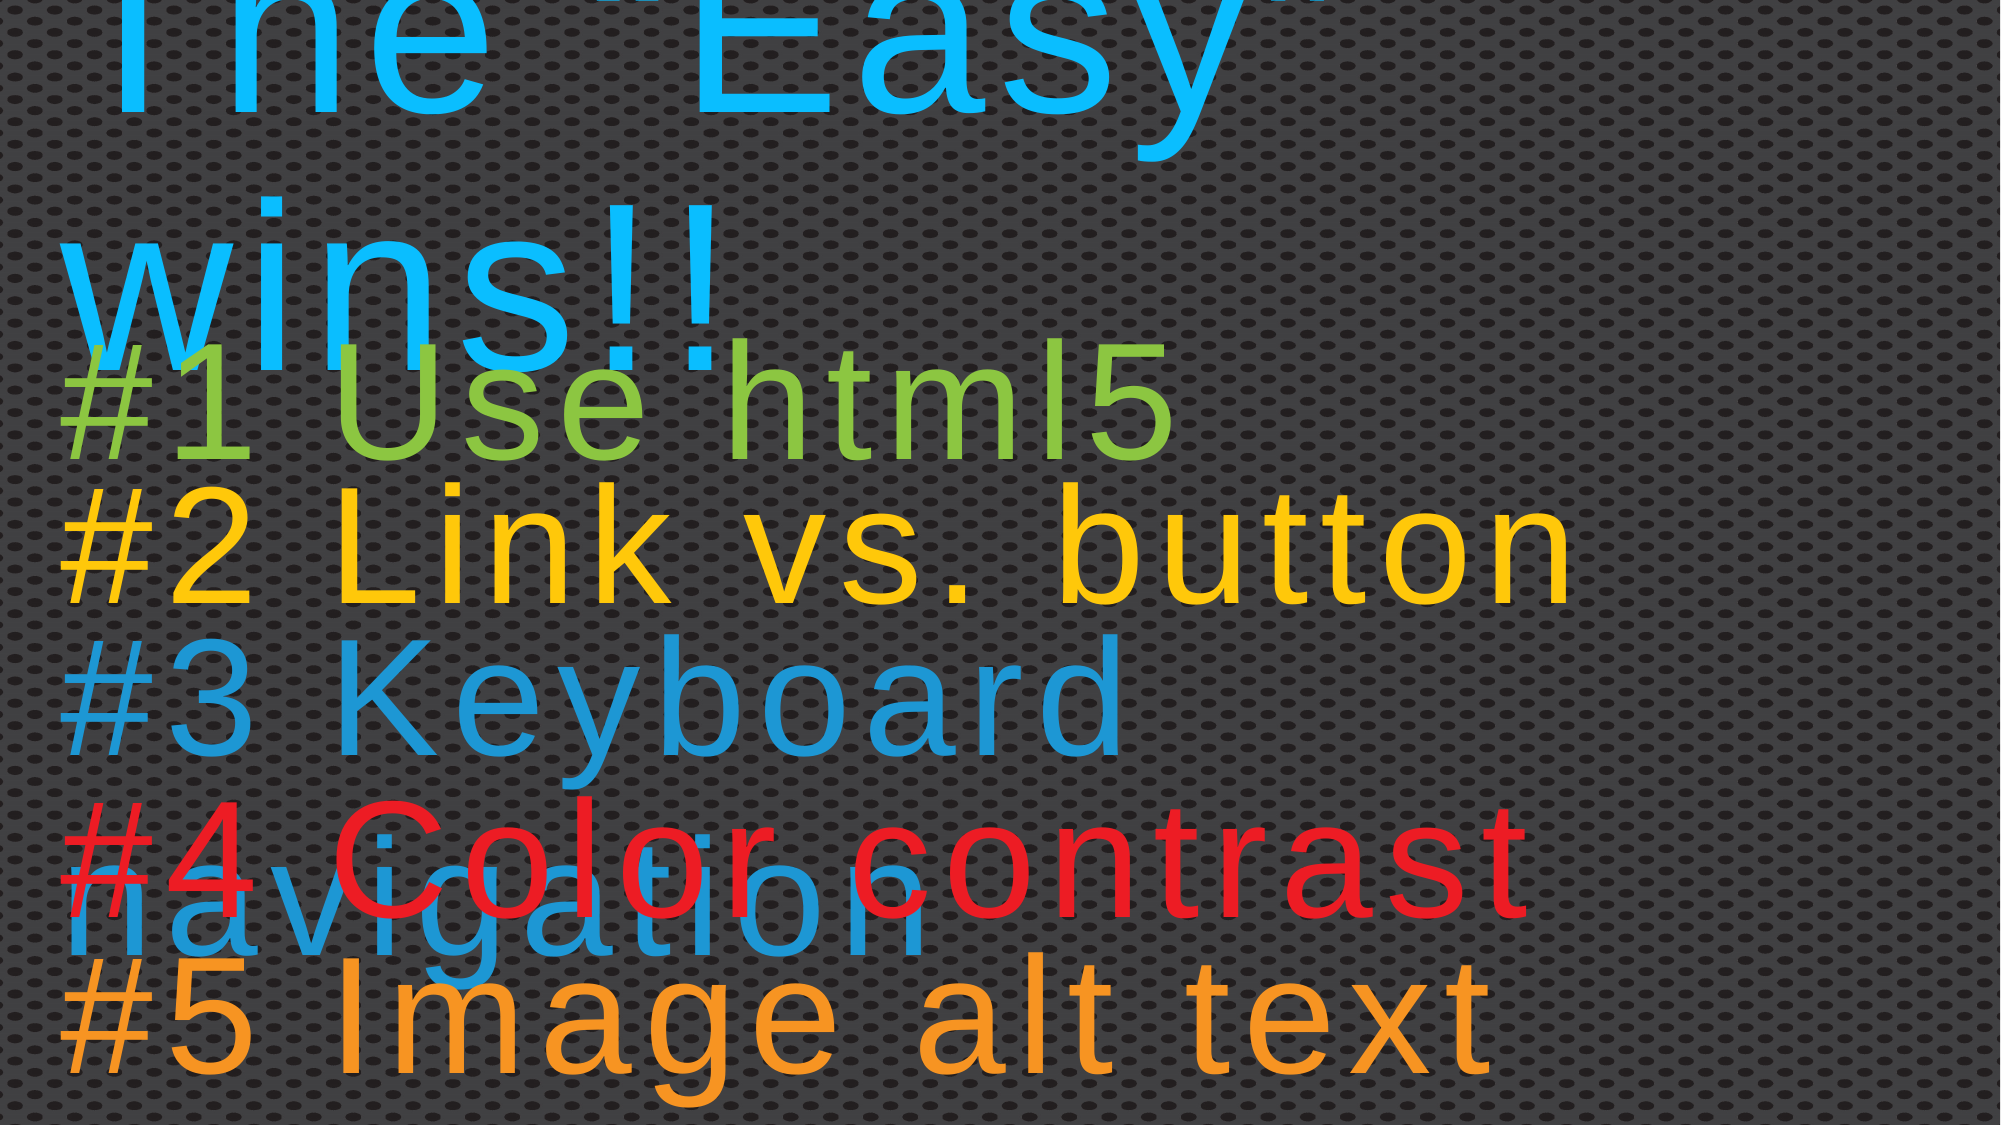

The “Easy” wins!!
#1 Use html5
#2 Link vs. button
#3 Keyboard navigation
#4 Color contrast
#5 Image alt text